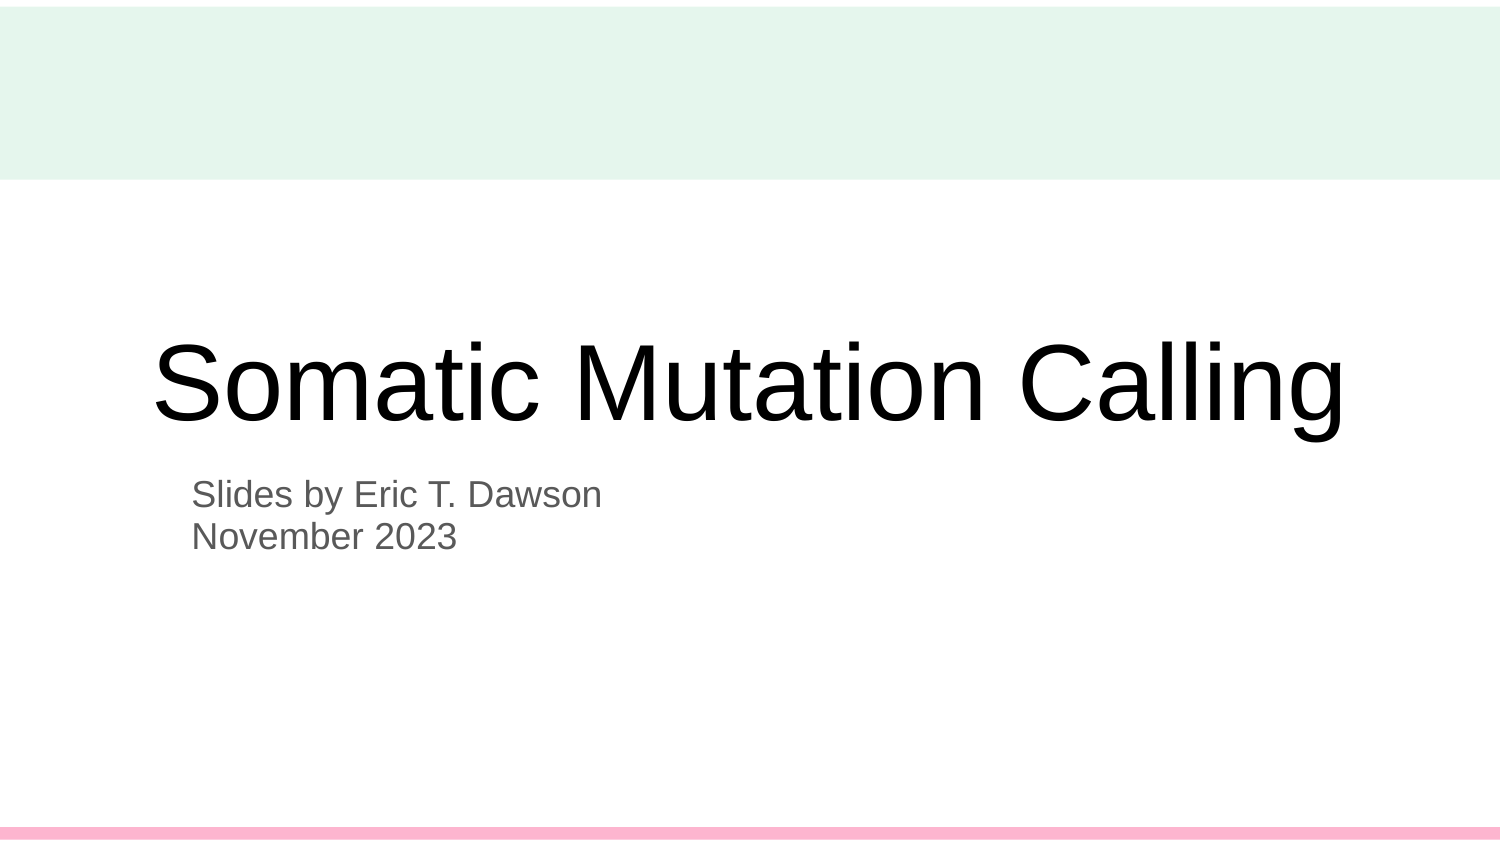

# Somatic Mutation Calling
Slides by Eric T. Dawson
November 2023